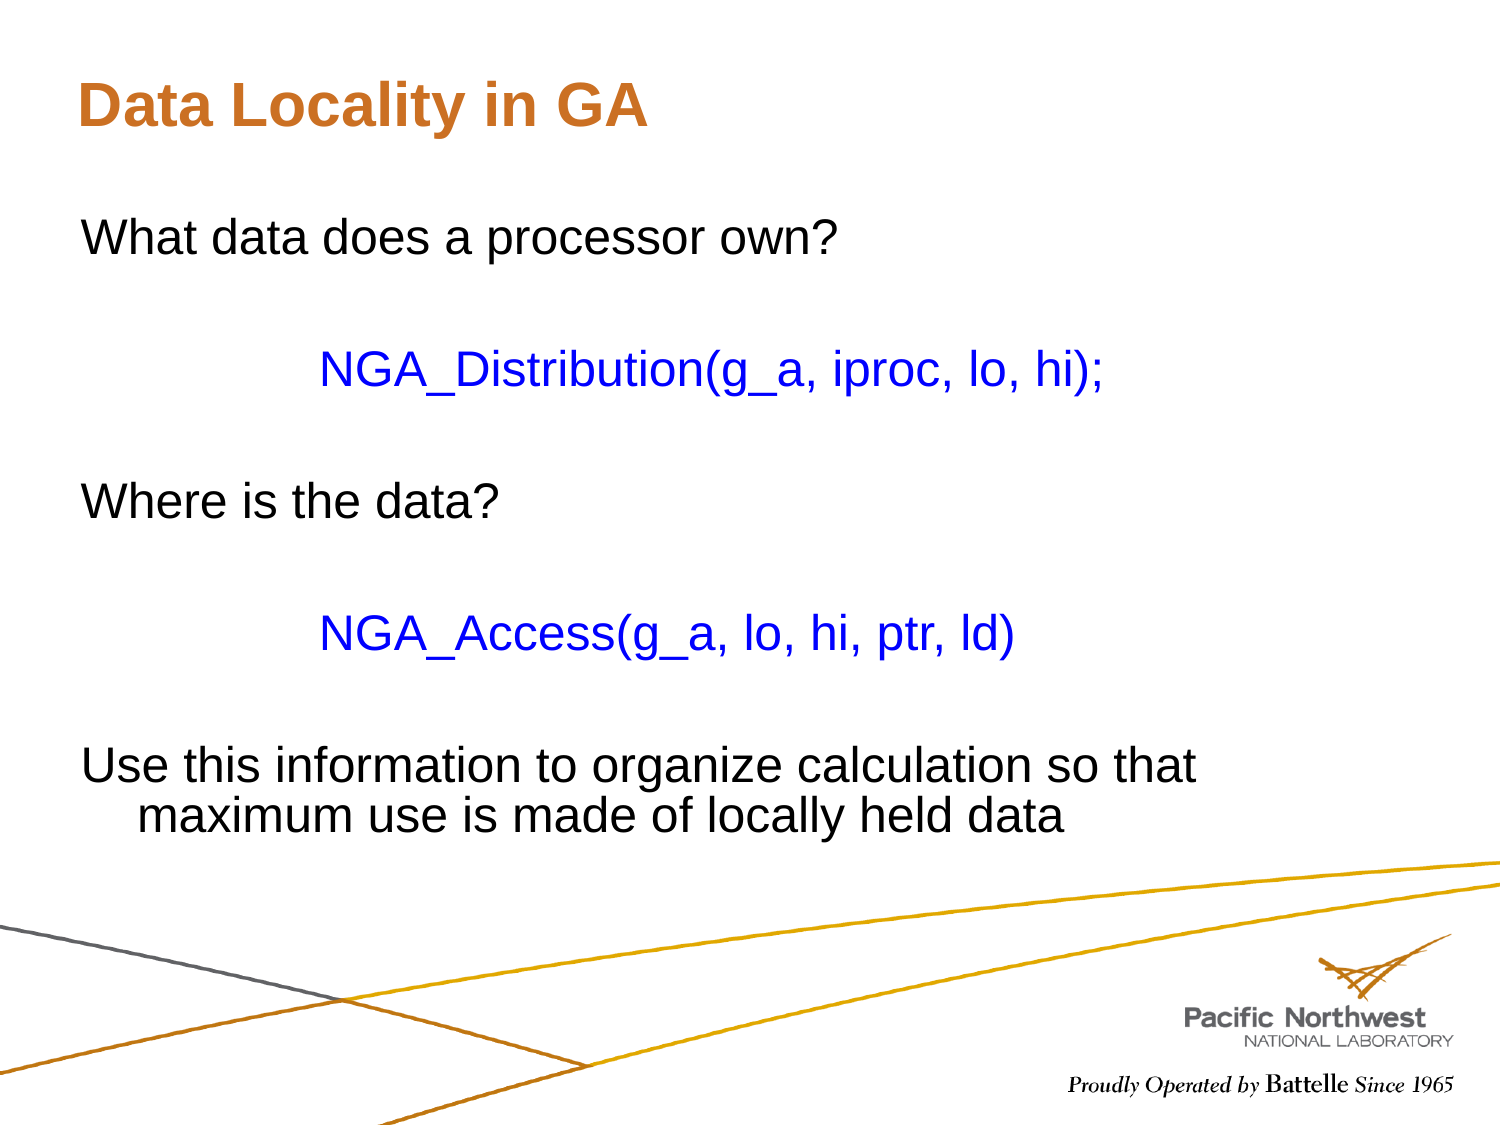

# Data Locality in GA
What data does a processor own?

                 NGA_Distribution(g_a, iproc, lo, hi);

Where is the data?

                 NGA_Access(g_a, lo, hi, ptr, ld)

Use this information to organize calculation so that maximum use is made of locally held data